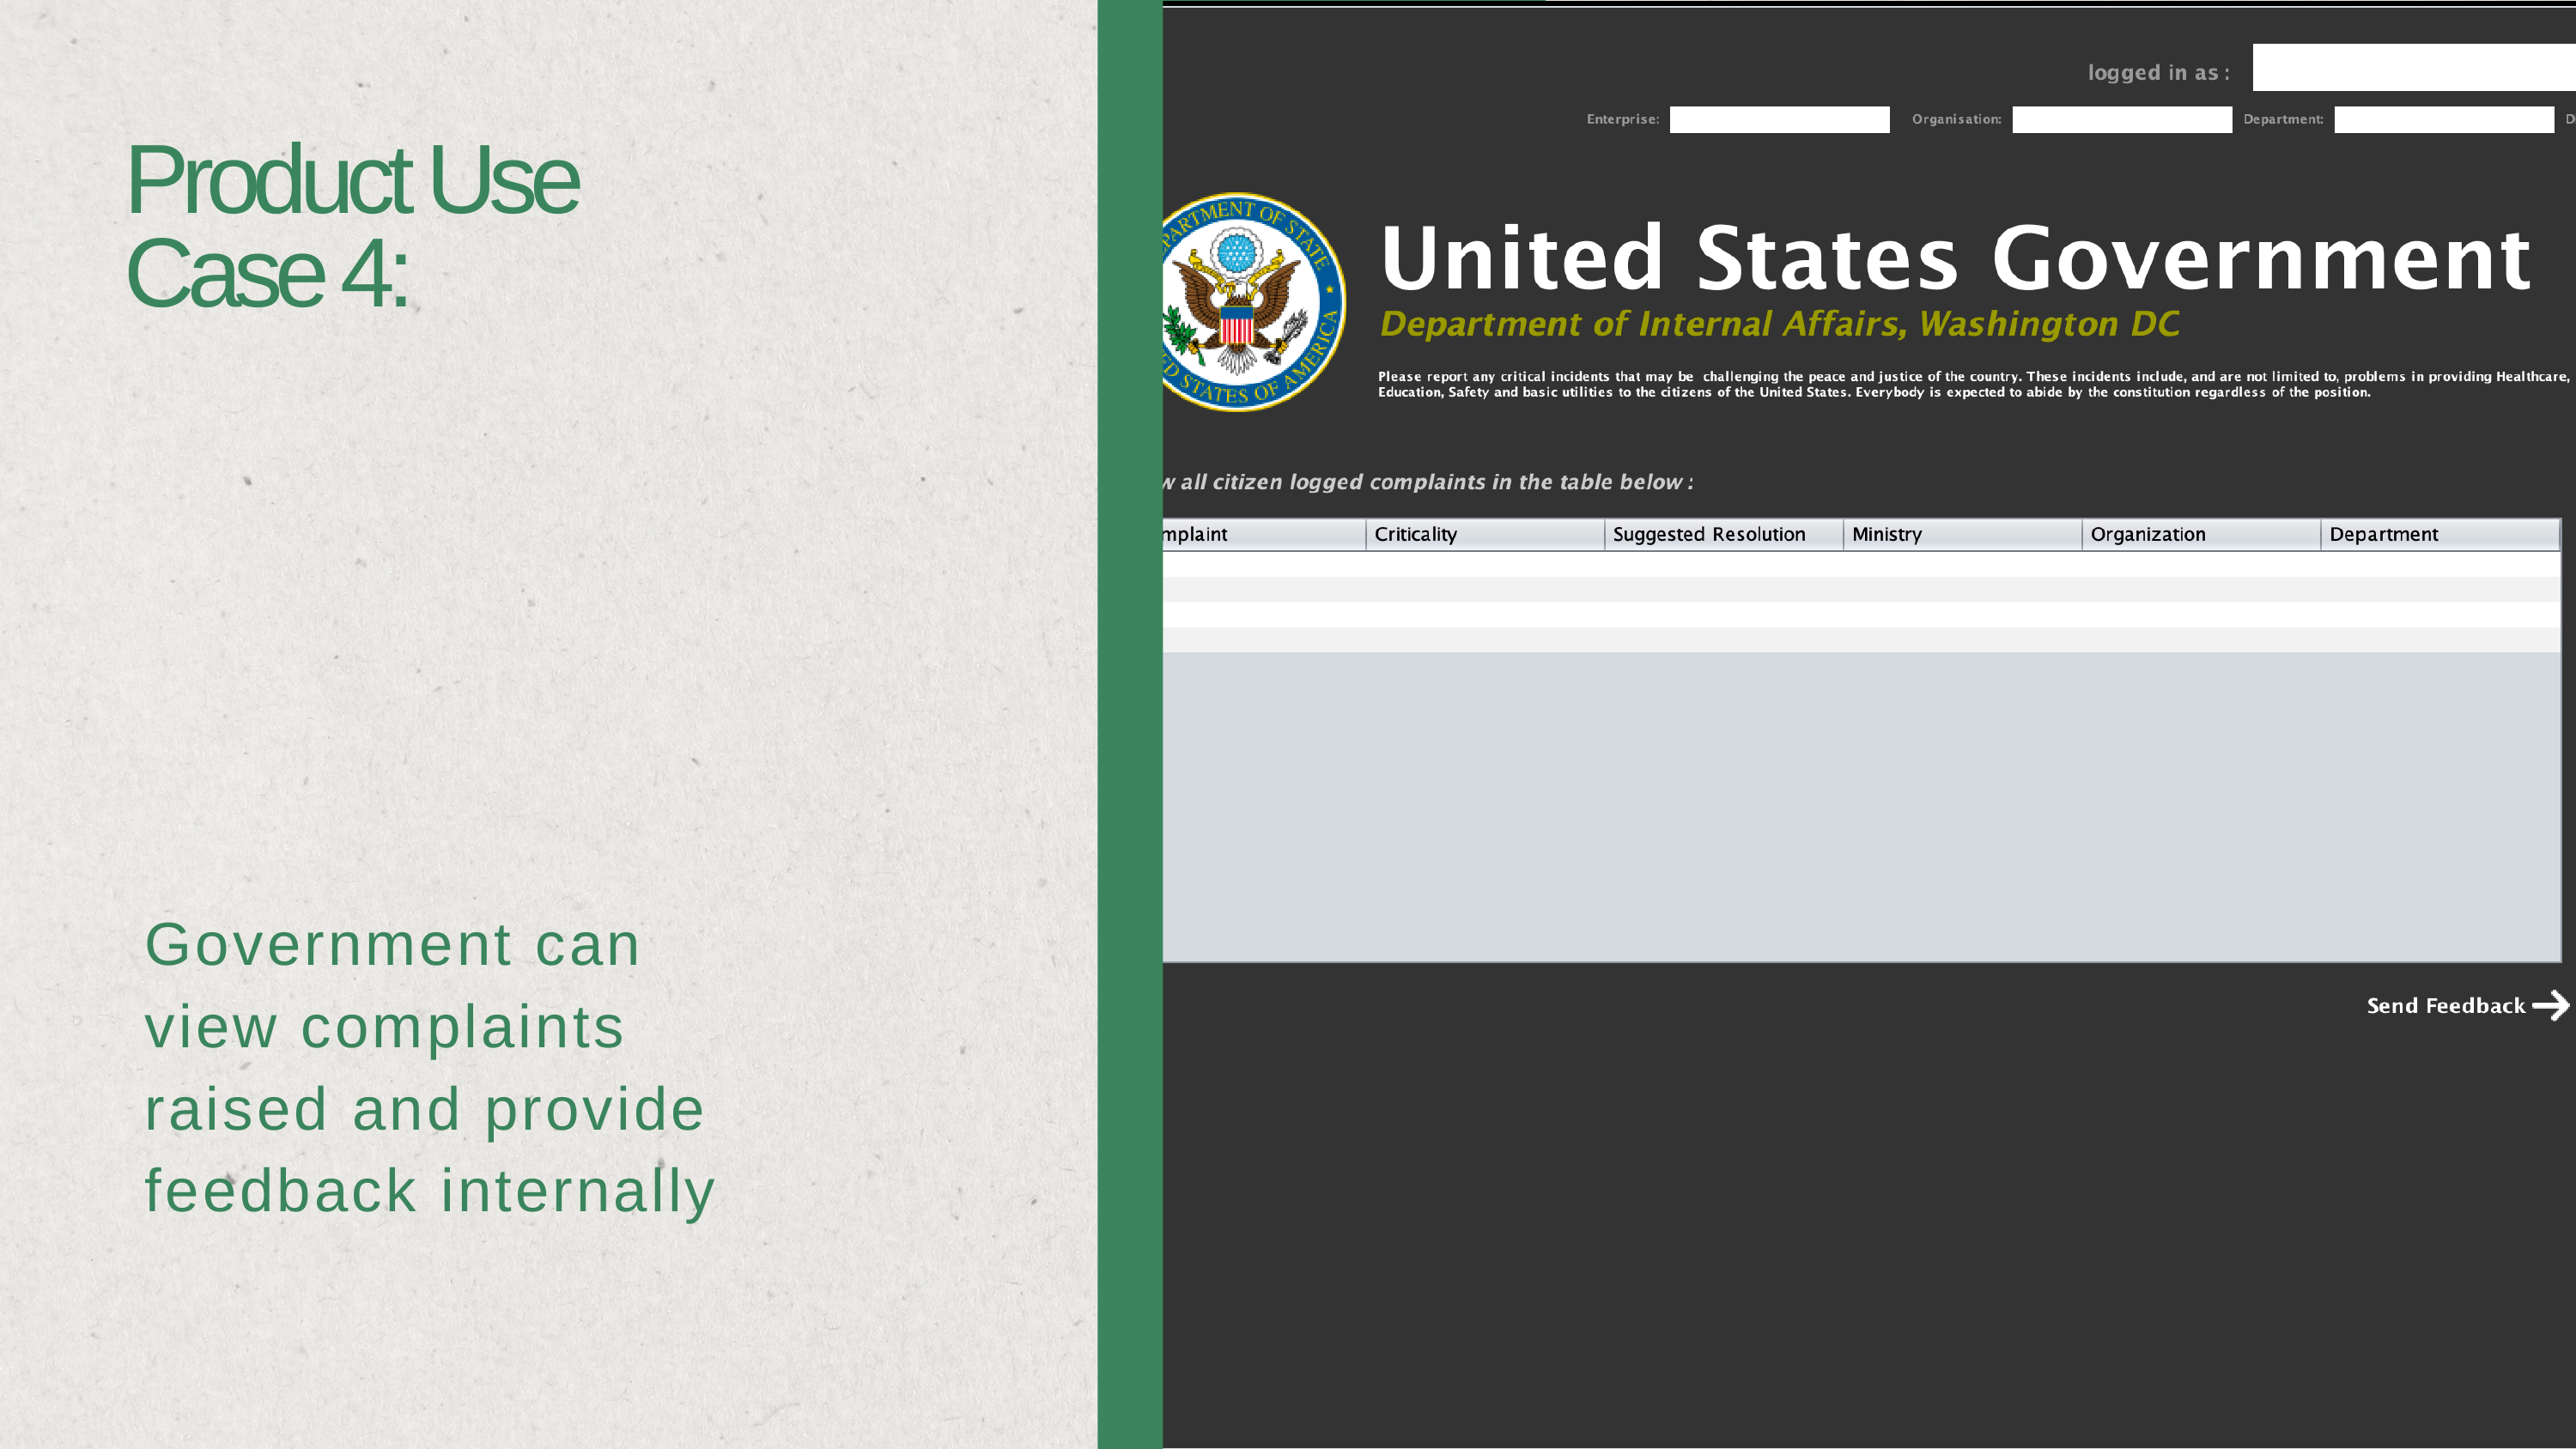

Product Use Case 4:
Government can view complaints raised and provide feedback internally